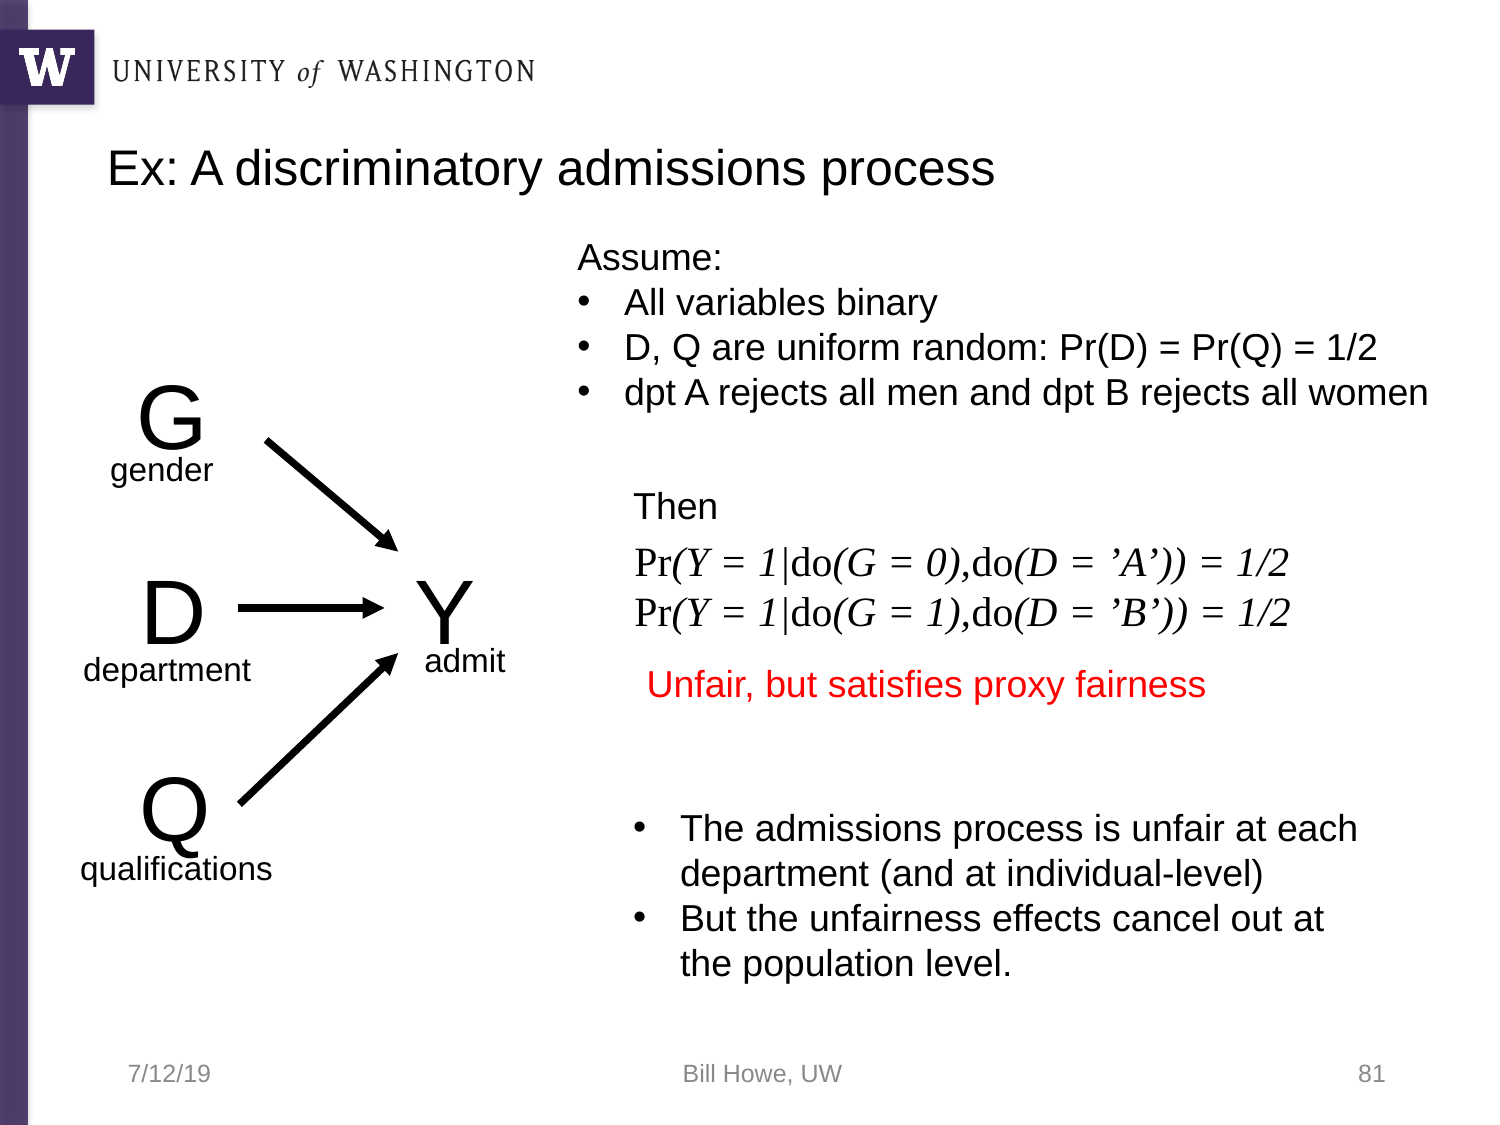

# Ex: A discriminatory admissions process
Assume:
All variables binary
D, Q are uniform random: Pr(D) = Pr(Q) = 1/2
dpt A rejects all men and dpt B rejects all women
G
gender
D
Y
admit
department
Q
qualifications
Then
Pr(Y = 1|do(G = 0),do(D = ’A’)) = 1/2
Pr(Y = 1|do(G = 1),do(D = ’B’)) = 1/2
Unfair, but satisfies proxy fairness
The admissions process is unfair at each department (and at individual-level)
But the unfairness effects cancel out at the population level.
7/12/19
Bill Howe, UW
81